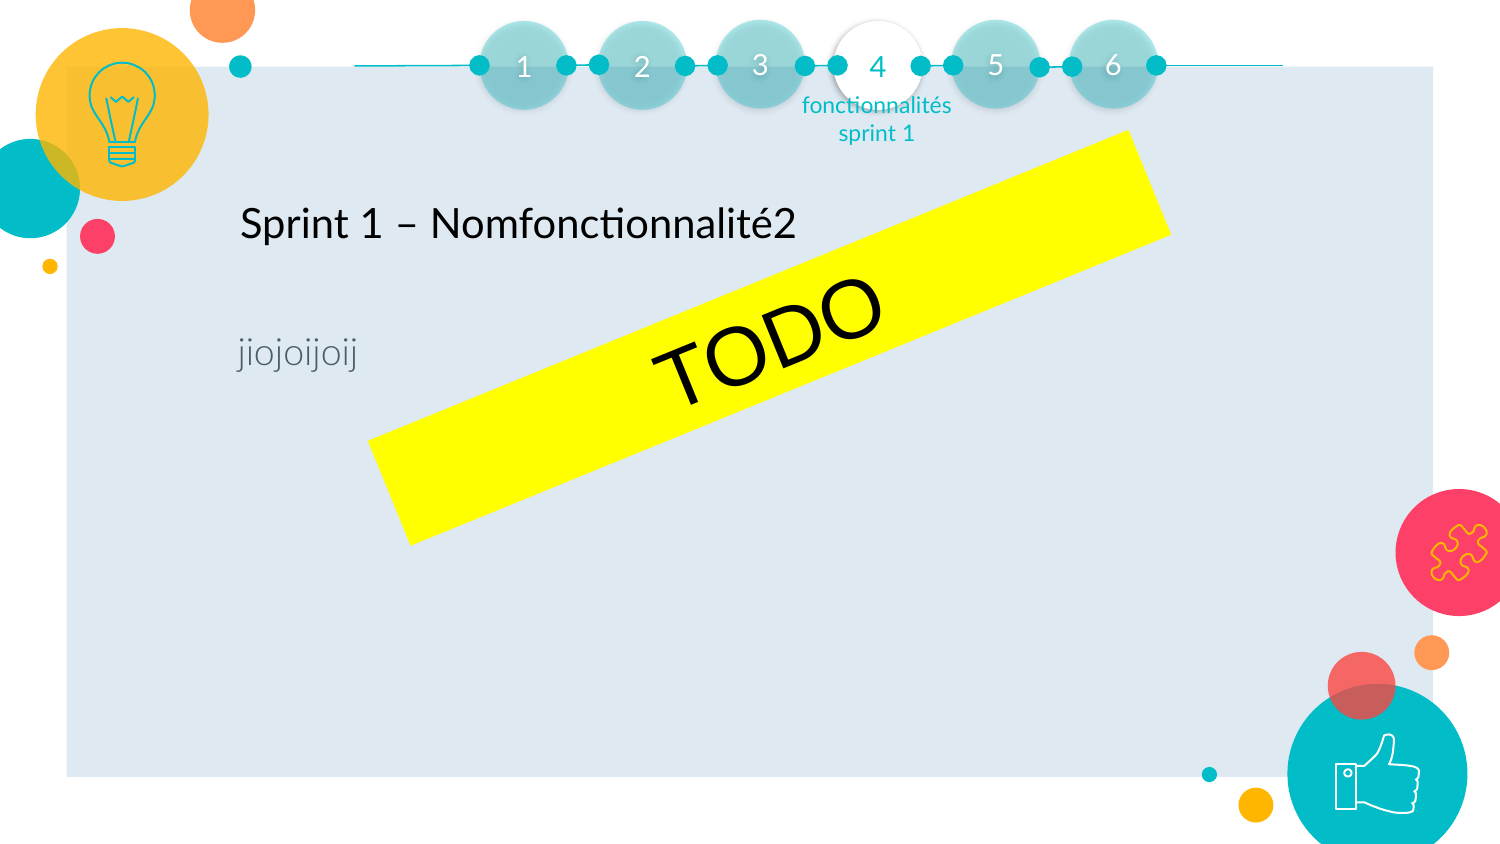

3
5
6
1
2
4
fonctionnalités
sprint 1
Sprint 1 – Nomfonctionnalité2
TODO
jiojoijoij